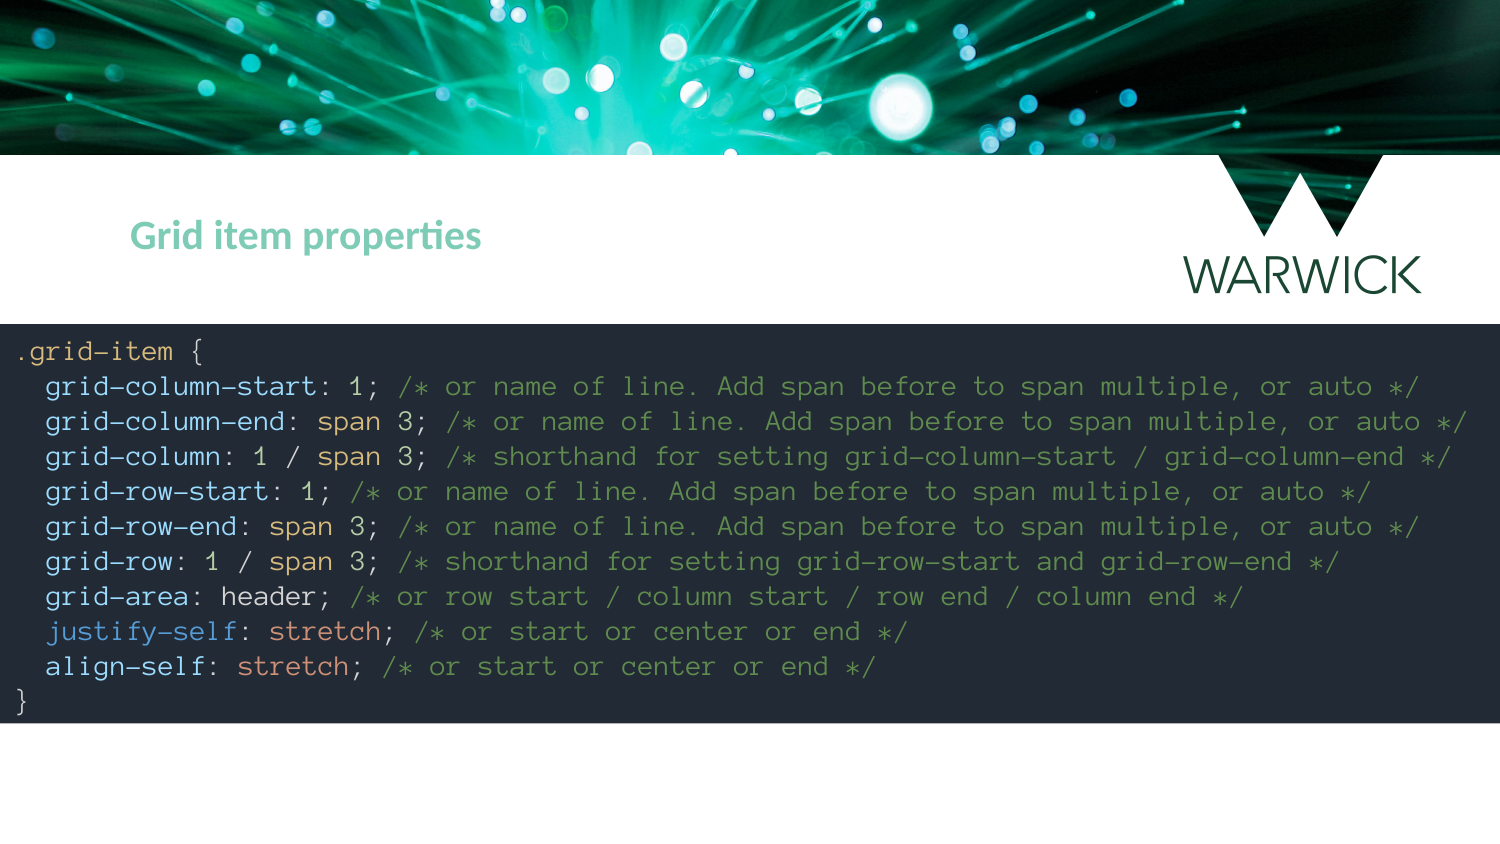

Grid item properties
.grid-item {
  grid-column-start: 1; /* or name of line. Add span before to span multiple, or auto */
  grid-column-end: span 3; /* or name of line. Add span before to span multiple, or auto */
  grid-column: 1 / span 3; /* shorthand for setting grid-column-start / grid-column-end */
  grid-row-start: 1; /* or name of line. Add span before to span multiple, or auto */
  grid-row-end: span 3; /* or name of line. Add span before to span multiple, or auto */
  grid-row: 1 / span 3; /* shorthand for setting grid-row-start and grid-row-end */
  grid-area: header; /* or row start / column start / row end / column end */
  justify-self: stretch; /* or start or center or end */
  align-self: stretch; /* or start or center or end */
}